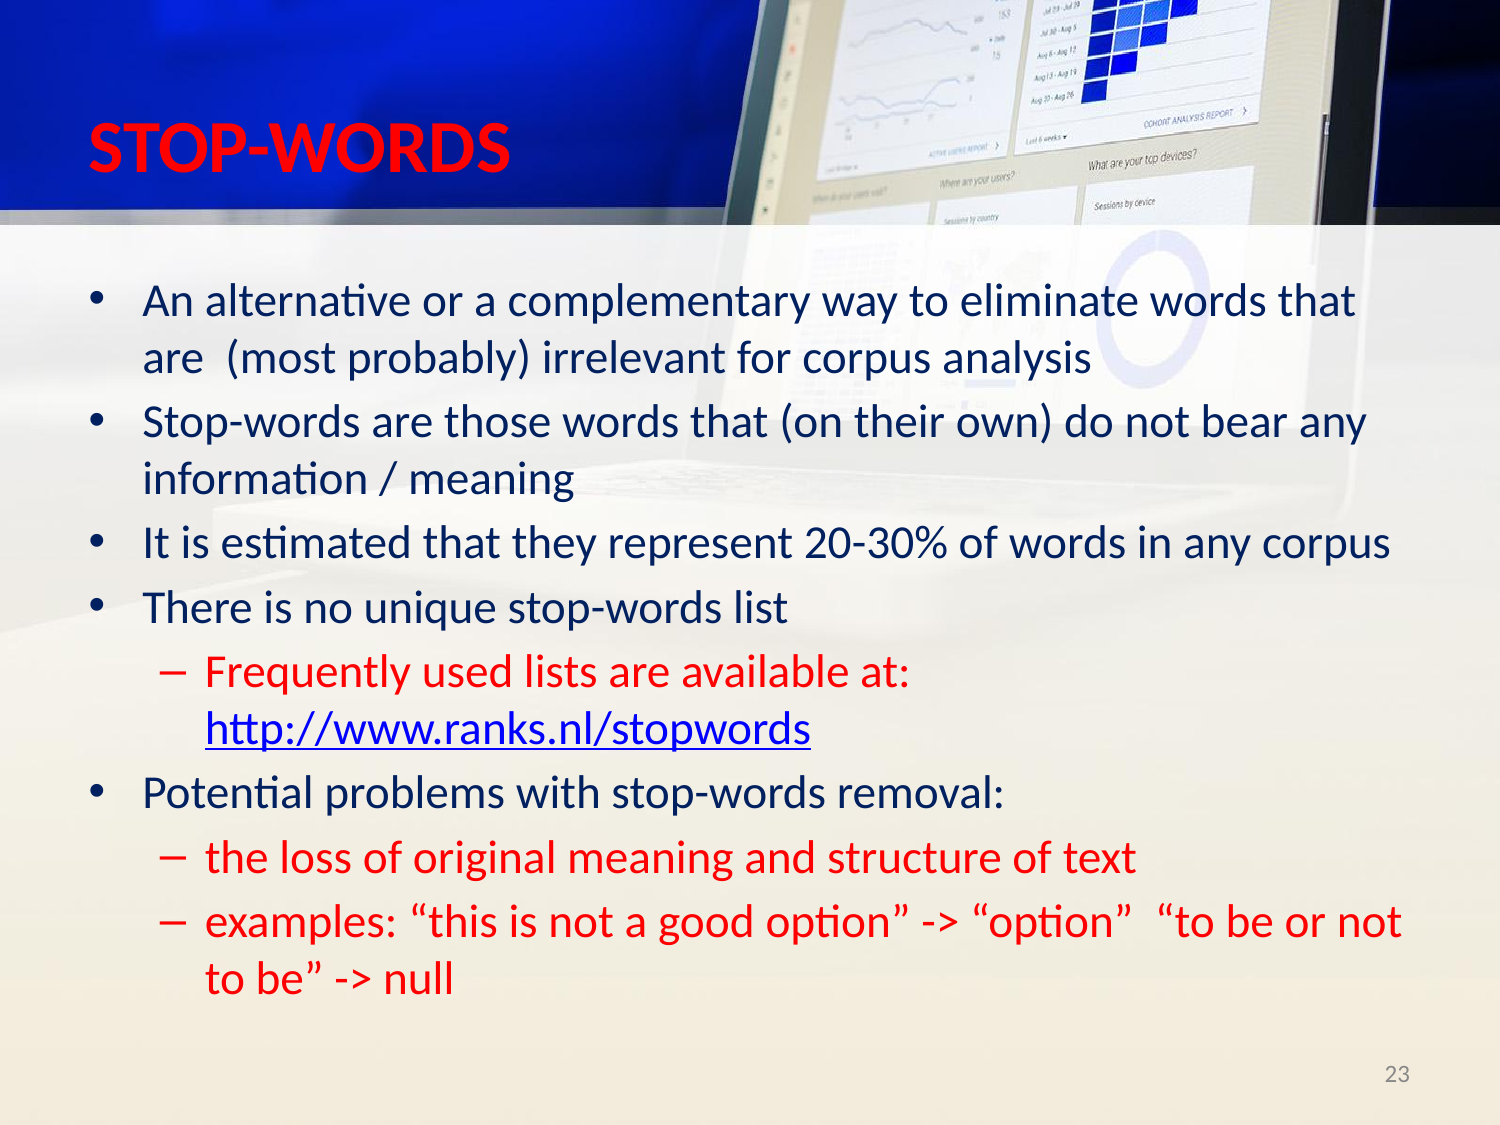

# STOP-WORDS
An alternative or a complementary way to eliminate words that are  (most probably) irrelevant for corpus analysis
Stop-words are those words that (on their own) do not bear any  information / meaning
It is estimated that they represent 20-30% of words in any corpus
There is no unique stop-words list
Frequently used lists are available at: http://www.ranks.nl/stopwords
Potential problems with stop-words removal:
the loss of original meaning and structure of text
examples: “this is not a good option” -> “option”  “to be or not to be” -> null
23